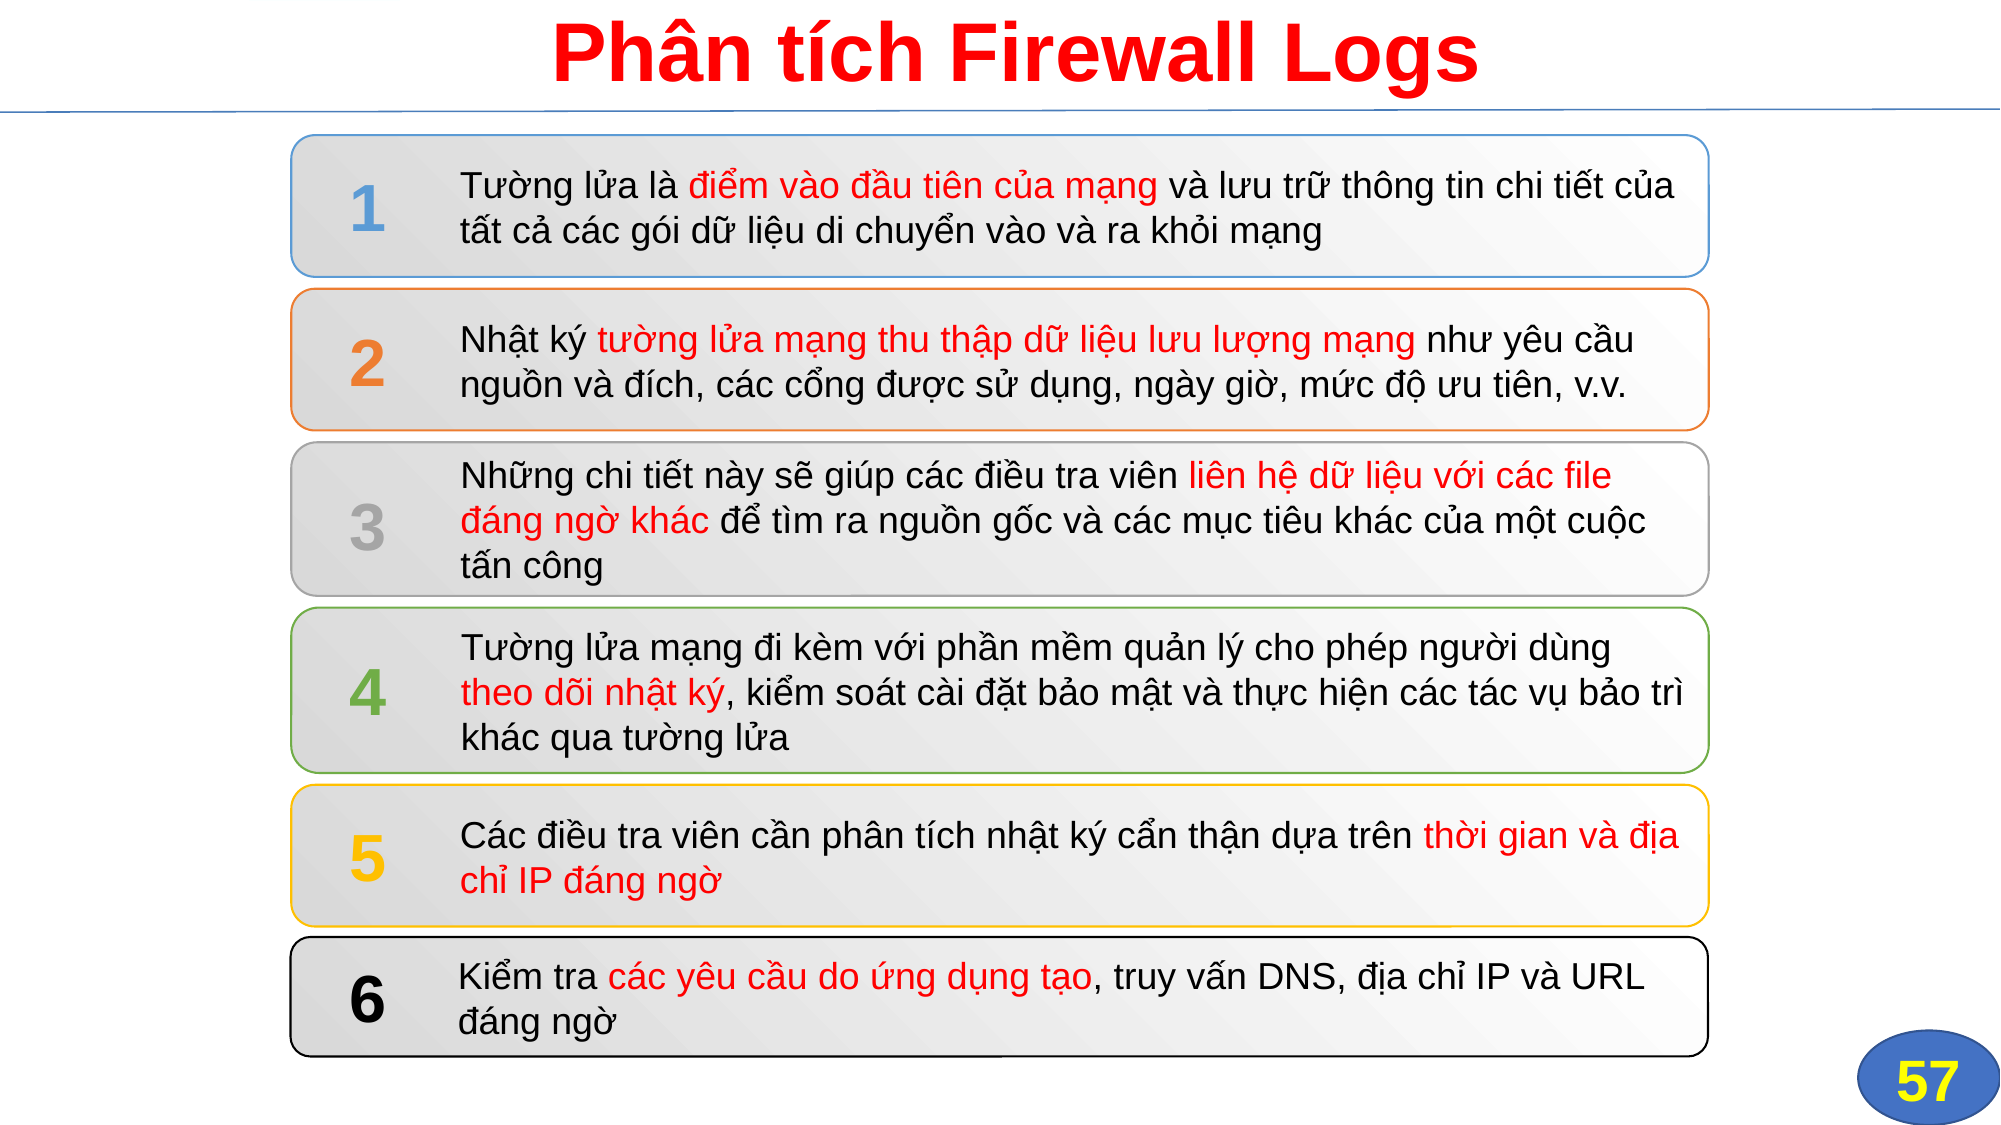

# Phân tích Firewall Logs
Tường lửa là điểm vào đầu tiên của mạng và lưu trữ thông tin chi tiết của tất cả các gói dữ liệu di chuyển vào và ra khỏi mạng
1
Nhật ký tường lửa mạng thu thập dữ liệu lưu lượng mạng như yêu cầu nguồn và đích, các cổng được sử dụng, ngày giờ, mức độ ưu tiên, v.v.
2
Những chi tiết này sẽ giúp các điều tra viên liên hệ dữ liệu với các file đáng ngờ khác để tìm ra nguồn gốc và các mục tiêu khác của một cuộc tấn công
3
Tường lửa mạng đi kèm với phần mềm quản lý cho phép người dùng theo dõi nhật ký, kiểm soát cài đặt bảo mật và thực hiện các tác vụ bảo trì khác qua tường lửa
4
Các điều tra viên cần phân tích nhật ký cẩn thận dựa trên thời gian và địa chỉ IP đáng ngờ
5
Kiểm tra các yêu cầu do ứng dụng tạo, truy vấn DNS, địa chỉ IP và URL đáng ngờ
6
57